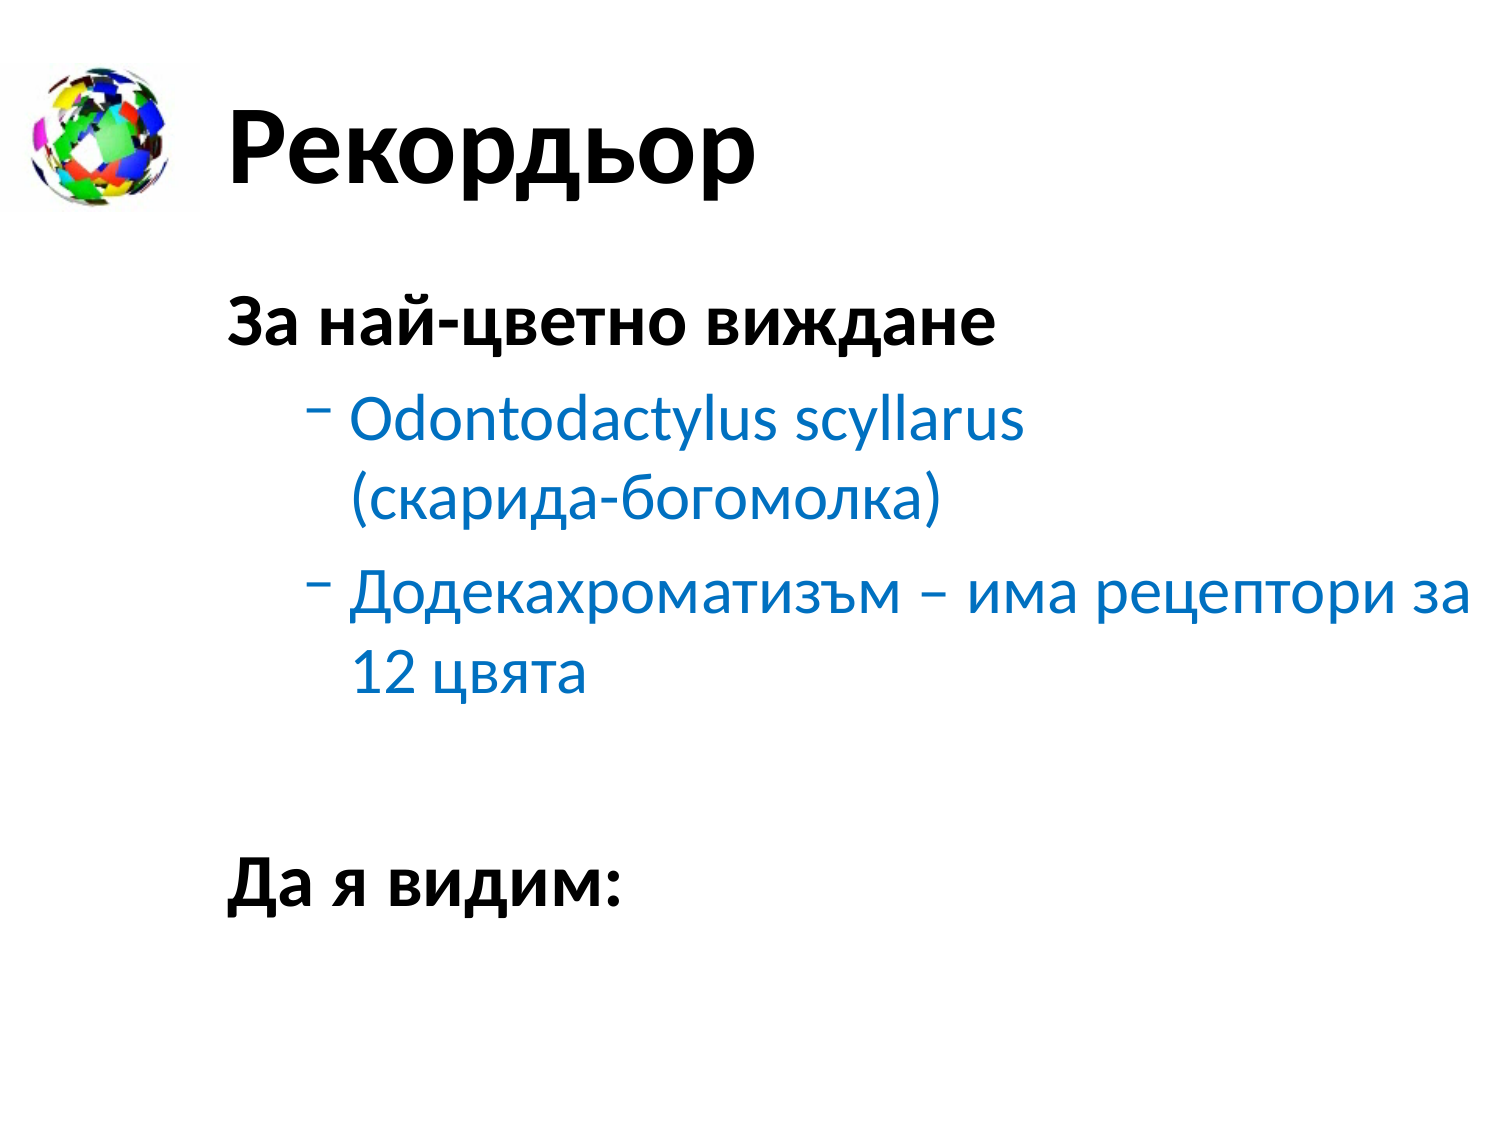

# Рекордьор
За най-цветно виждане
Odontodactylus scyllarus
(скарида-богомолка)
Додекахроматизъм – има рецептори за 12 цвята

Да я видим: